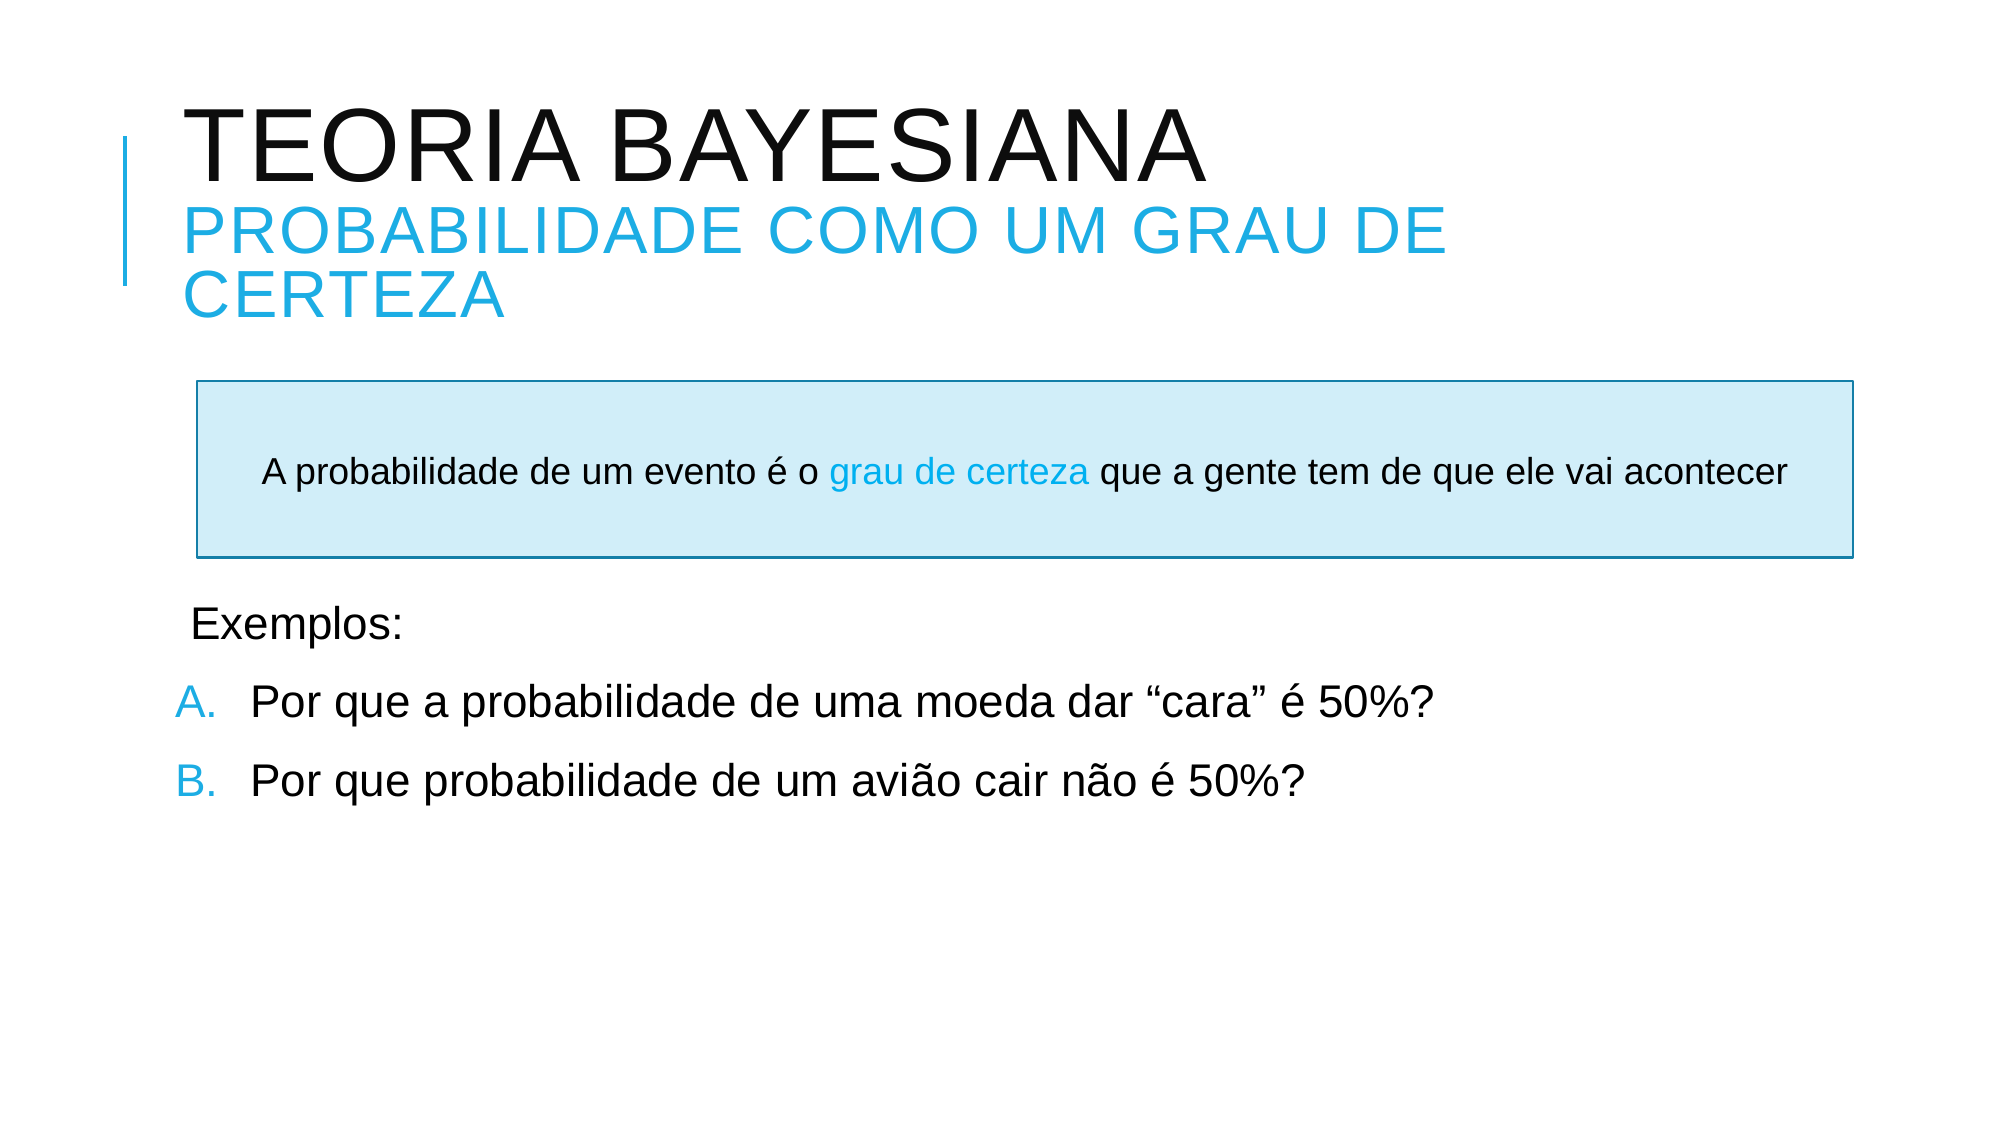

# Teoria Bayesiana Probabilidade como um grau de certeza
A probabilidade de um evento é o grau de certeza que a gente tem de que ele vai acontecer
Exemplos:
Por que a probabilidade de uma moeda dar “cara” é 50%?
Por que probabilidade de um avião cair não é 50%?